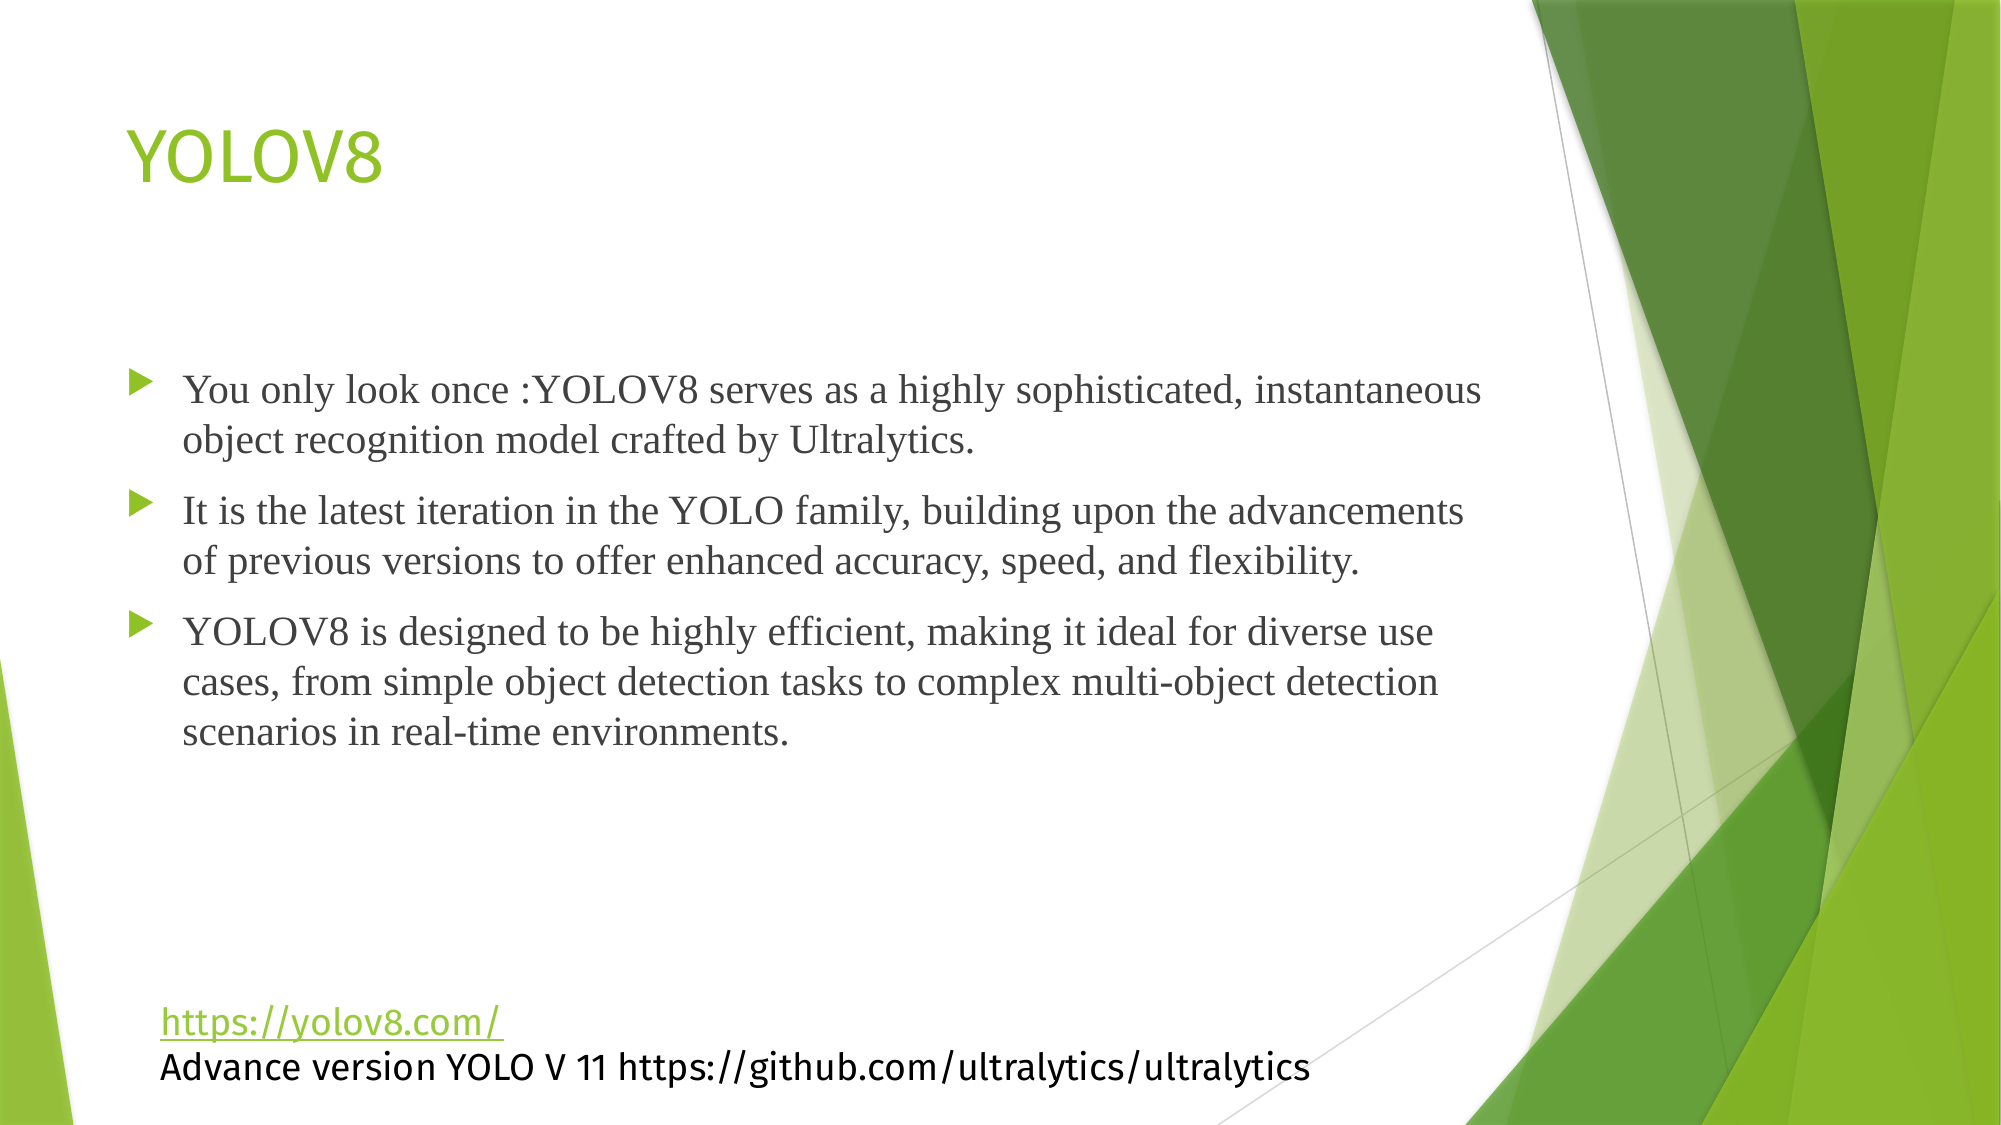

# YOLOV8
You only look once :YOLOV8 serves as a highly sophisticated, instantaneous object recognition model crafted by Ultralytics.
It is the latest iteration in the YOLO family, building upon the advancements of previous versions to offer enhanced accuracy, speed, and flexibility.
YOLOV8 is designed to be highly efficient, making it ideal for diverse use cases, from simple object detection tasks to complex multi-object detection scenarios in real-time environments.
https://yolov8.com/
Advance version YOLO V 11 https://github.com/ultralytics/ultralytics